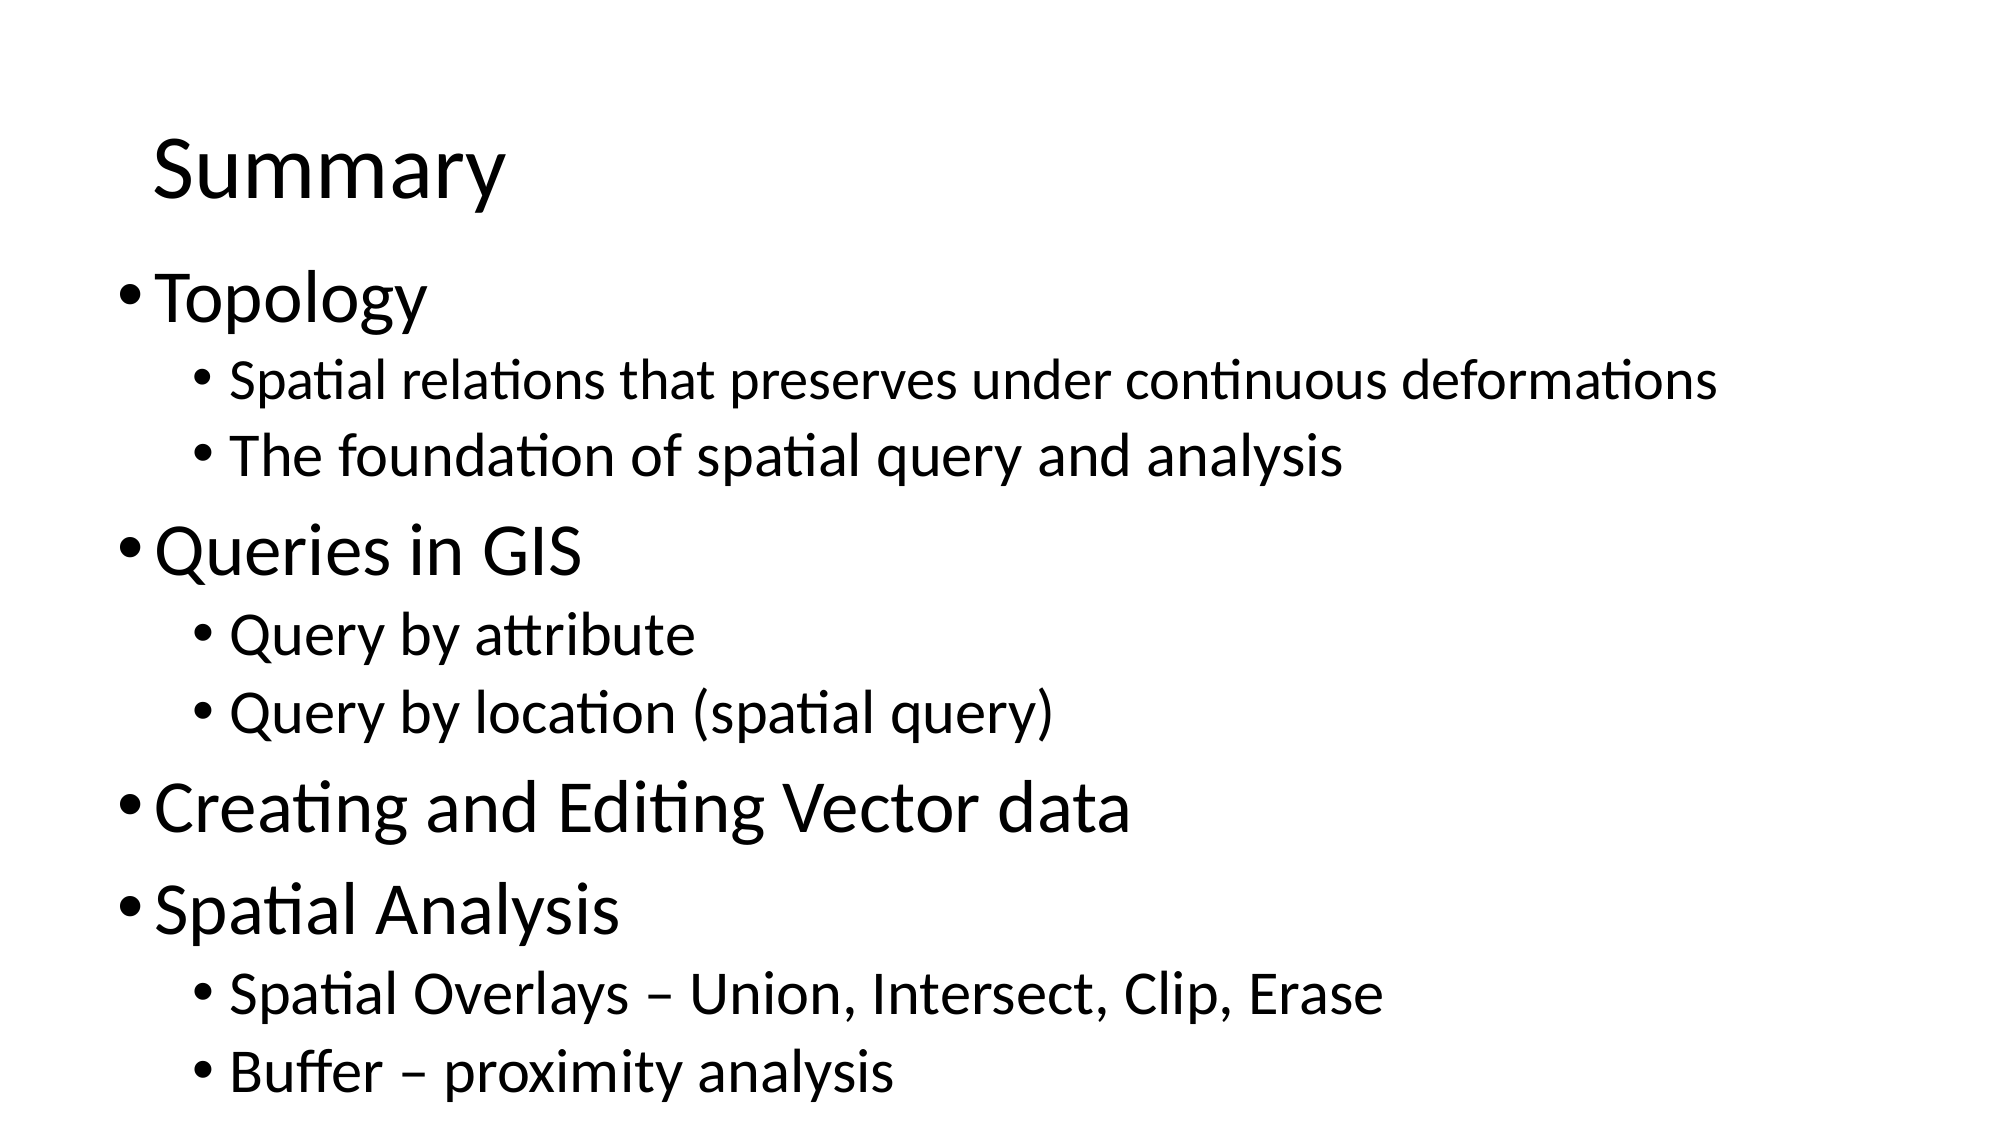

# Summary
Topology
Spatial relations that preserves under continuous deformations
The foundation of spatial query and analysis
Queries in GIS
Query by attribute
Query by location (spatial query)
Creating and Editing Vector data
Spatial Analysis
Spatial Overlays – Union, Intersect, Clip, Erase
Buffer – proximity analysis